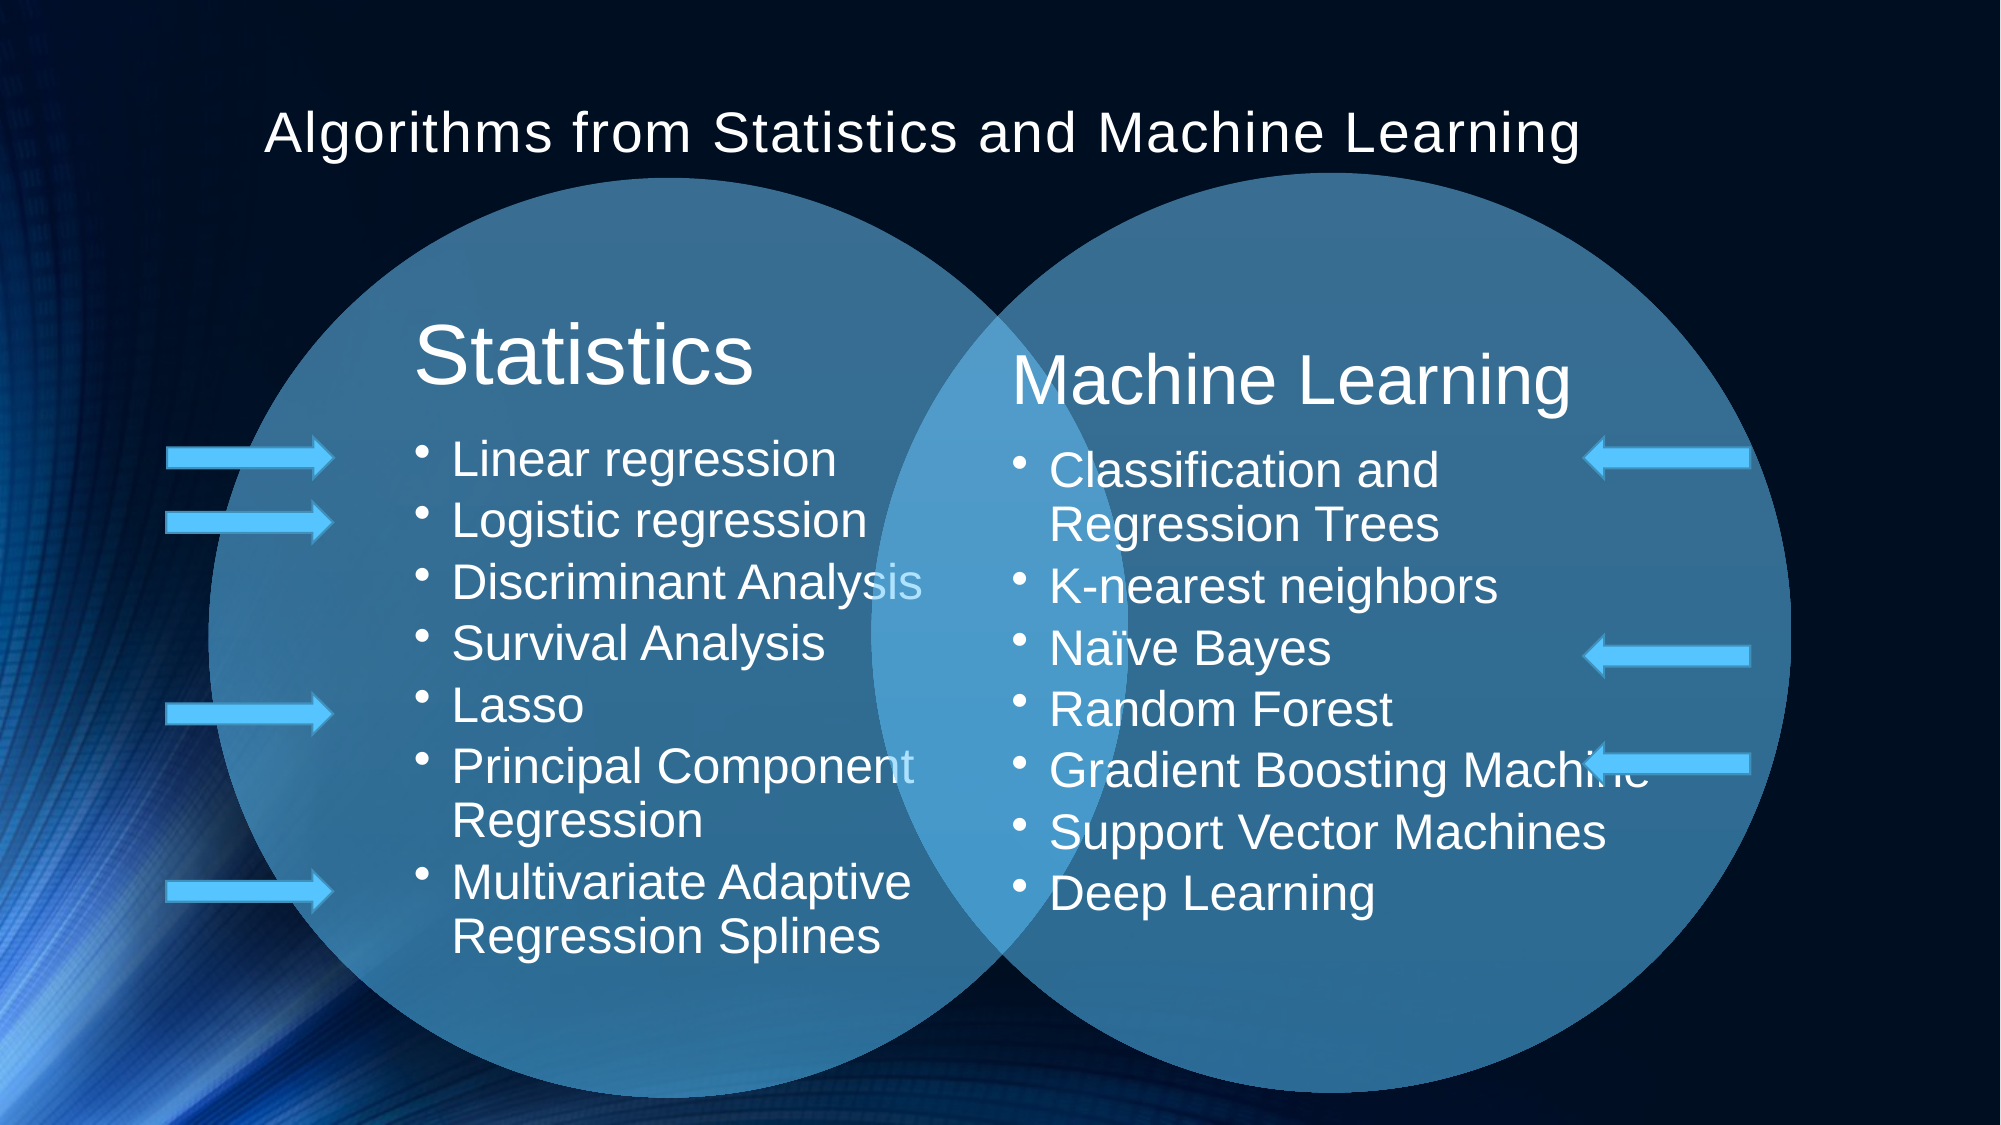

# Algorithms from Statistics and Machine Learning
Statistics
Linear regression
Logistic regression
Discriminant Analysis
Survival Analysis
Lasso
Principal Component Regression
Multivariate Adaptive Regression Splines
Machine Learning
Classification and Regression Trees
K-nearest neighbors
Naïve Bayes
Random Forest
Gradient Boosting Machine
Support Vector Machines
Deep Learning